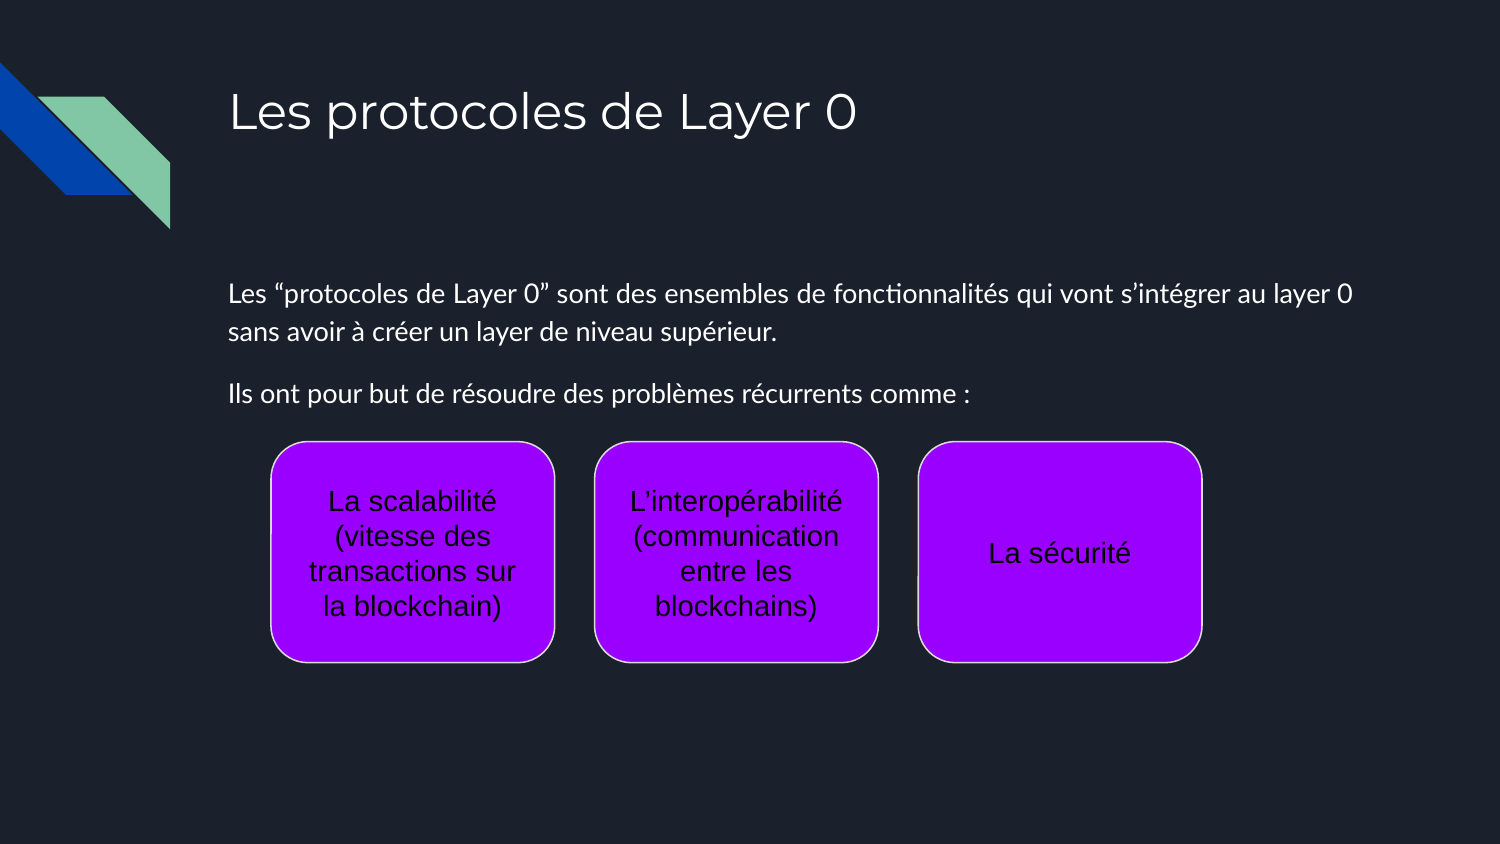

# Les protocoles de Layer 0
Les “protocoles de Layer 0” sont des ensembles de fonctionnalités qui vont s’intégrer au layer 0 sans avoir à créer un layer de niveau supérieur.
Ils ont pour but de résoudre des problèmes récurrents comme :
La scalabilité
(vitesse des transactions sur la blockchain)
L’interopérabilité
(communication entre les blockchains)
La sécurité